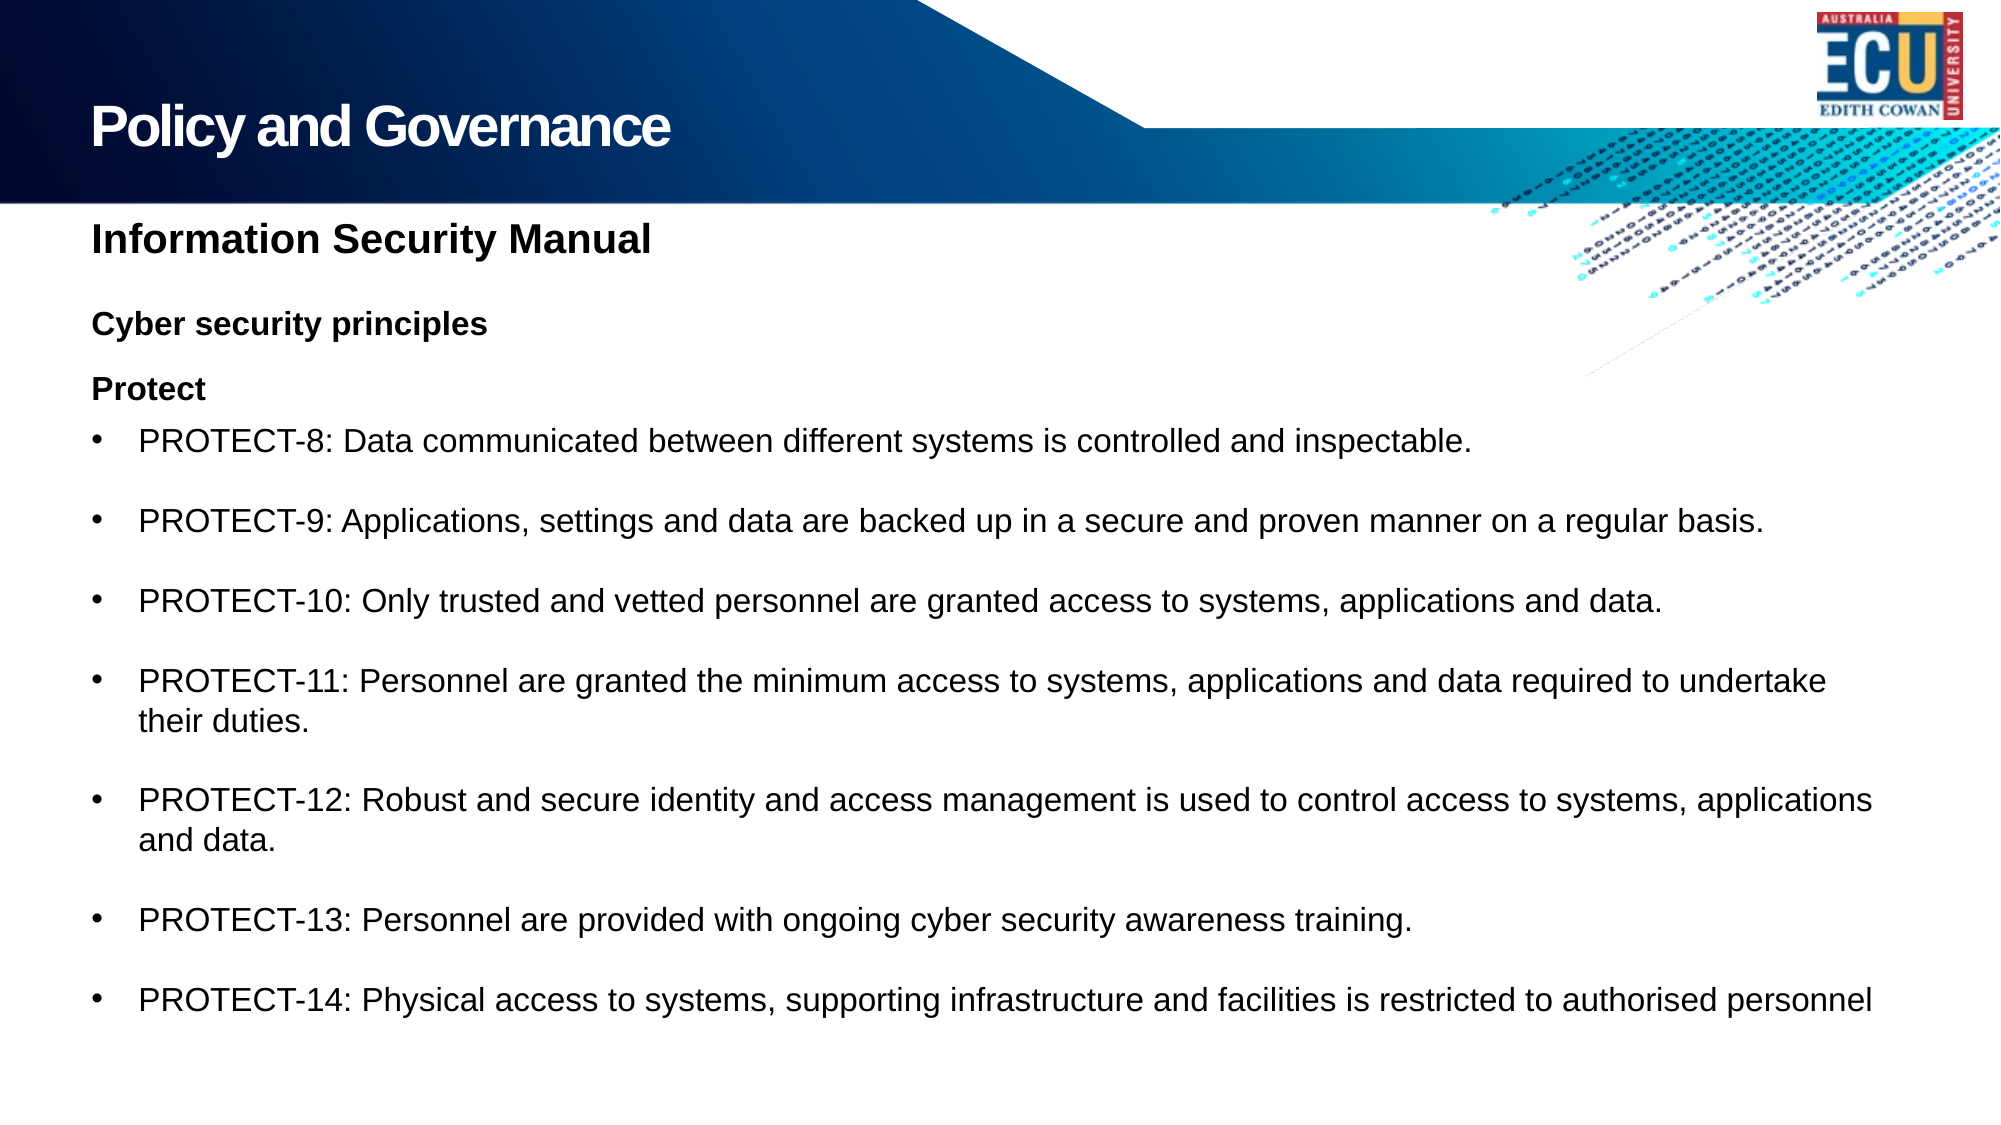

# Policy and Governance
Information Security Manual

Cyber security principles
Protect
PROTECT-8: Data communicated between different systems is controlled and inspectable.

PROTECT-9: Applications, settings and data are backed up in a secure and proven manner on a regular basis.

PROTECT-10: Only trusted and vetted personnel are granted access to systems, applications and data.

PROTECT-11: Personnel are granted the minimum access to systems, applications and data required to undertake their duties.

PROTECT-12: Robust and secure identity and access management is used to control access to systems, applications and data.

PROTECT-13: Personnel are provided with ongoing cyber security awareness training.

PROTECT-14: Physical access to systems, supporting infrastructure and facilities is restricted to authorised personnel